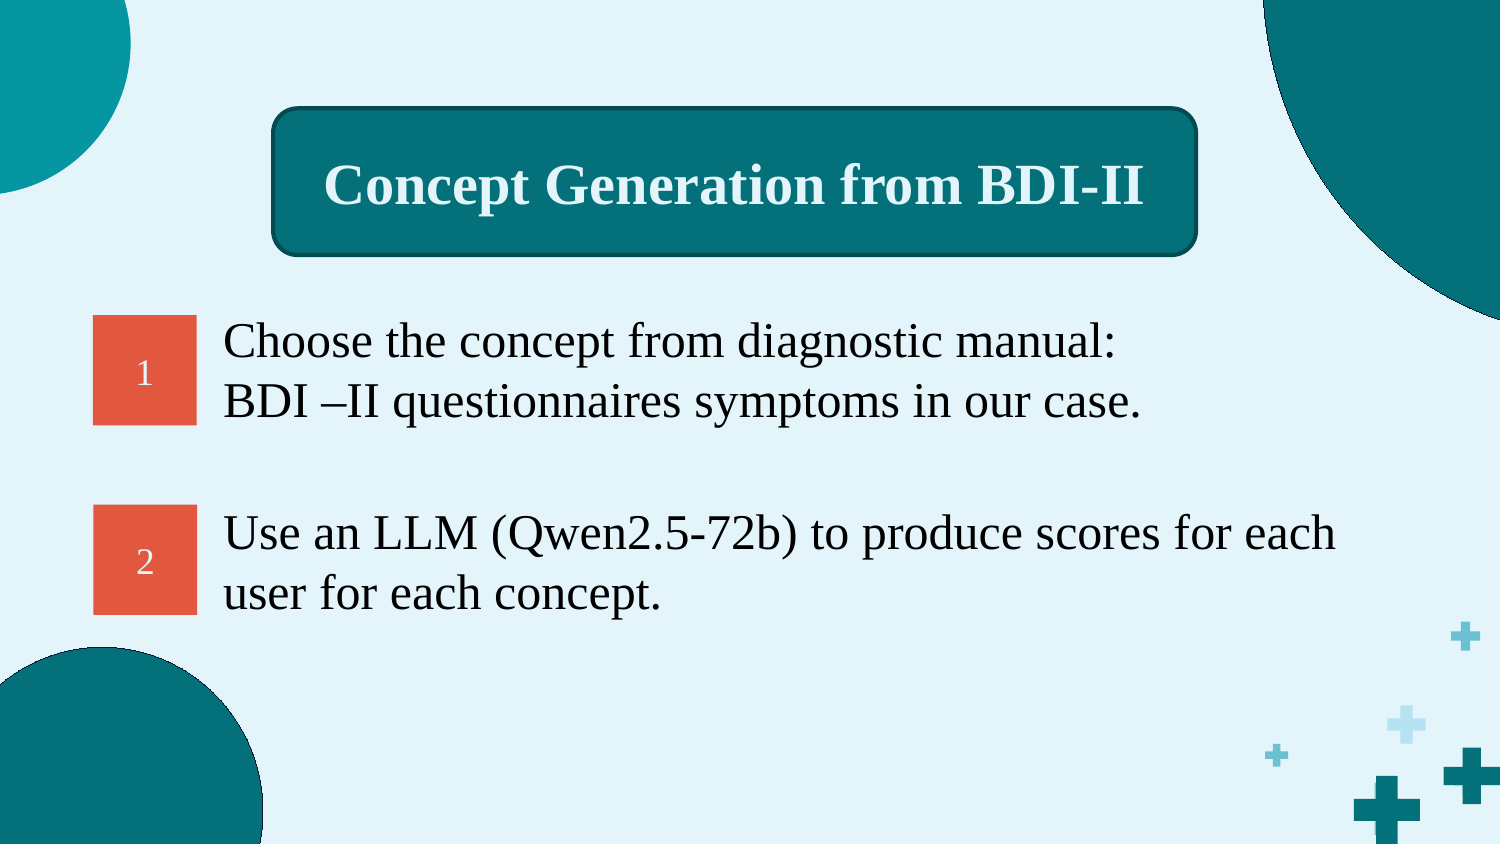

Concept Generation from BDI-II
Choose the concept from diagnostic manual:
BDI –II questionnaires symptoms in our case.

1
Use an LLM (Qwen2.5-72b) to produce scores for each user for each concept.

2